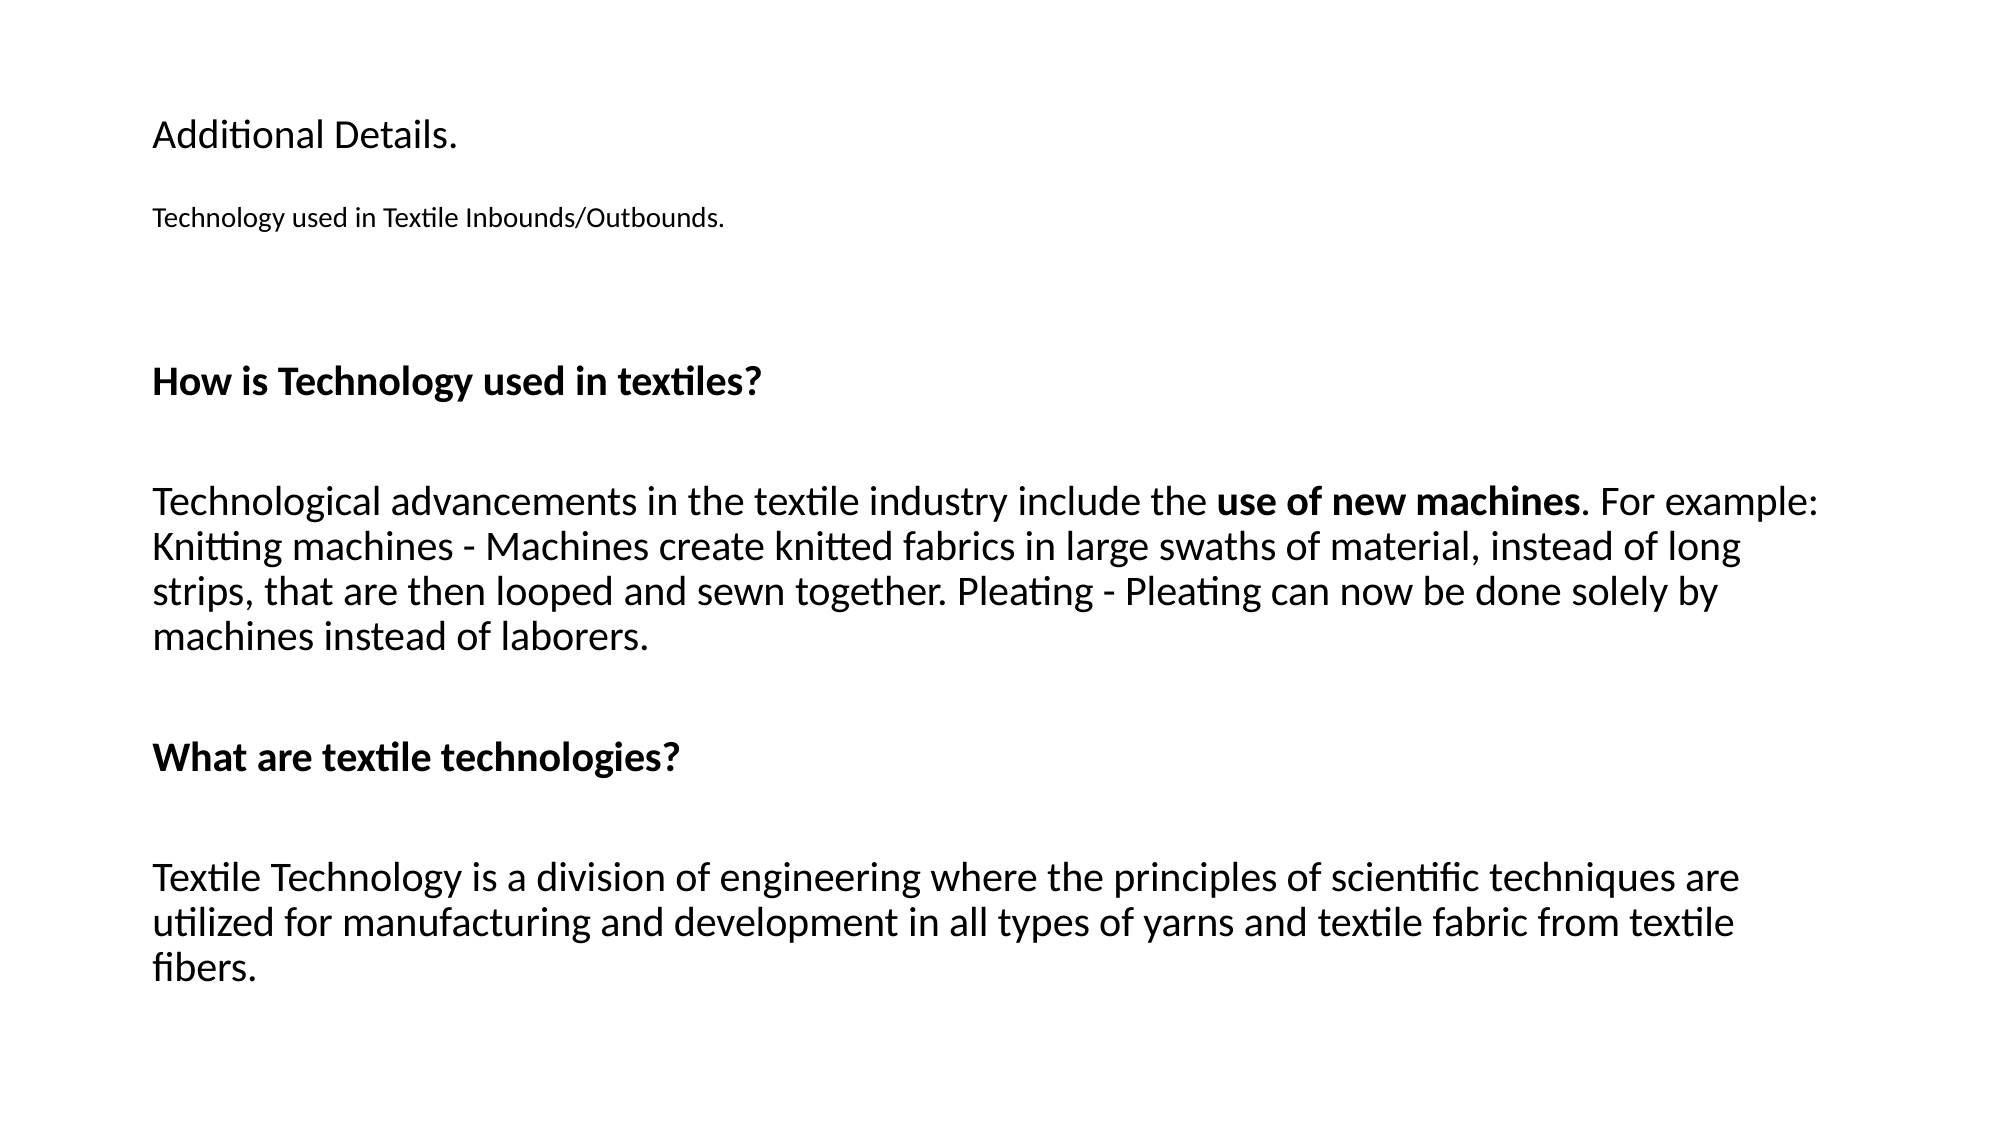

# Additional Details. Technology used in Textile Inbounds/Outbounds.
How is Technology used in textiles?

Technological advancements in the textile industry include the use of new machines. For example: Knitting machines - Machines create knitted fabrics in large swaths of material, instead of long strips, that are then looped and sewn together. Pleating - Pleating can now be done solely by machines instead of laborers.

What are textile technologies?

Textile Technology is a division of engineering where the principles of scientific techniques are utilized for manufacturing and development in all types of yarns and textile fabric from textile fibers.